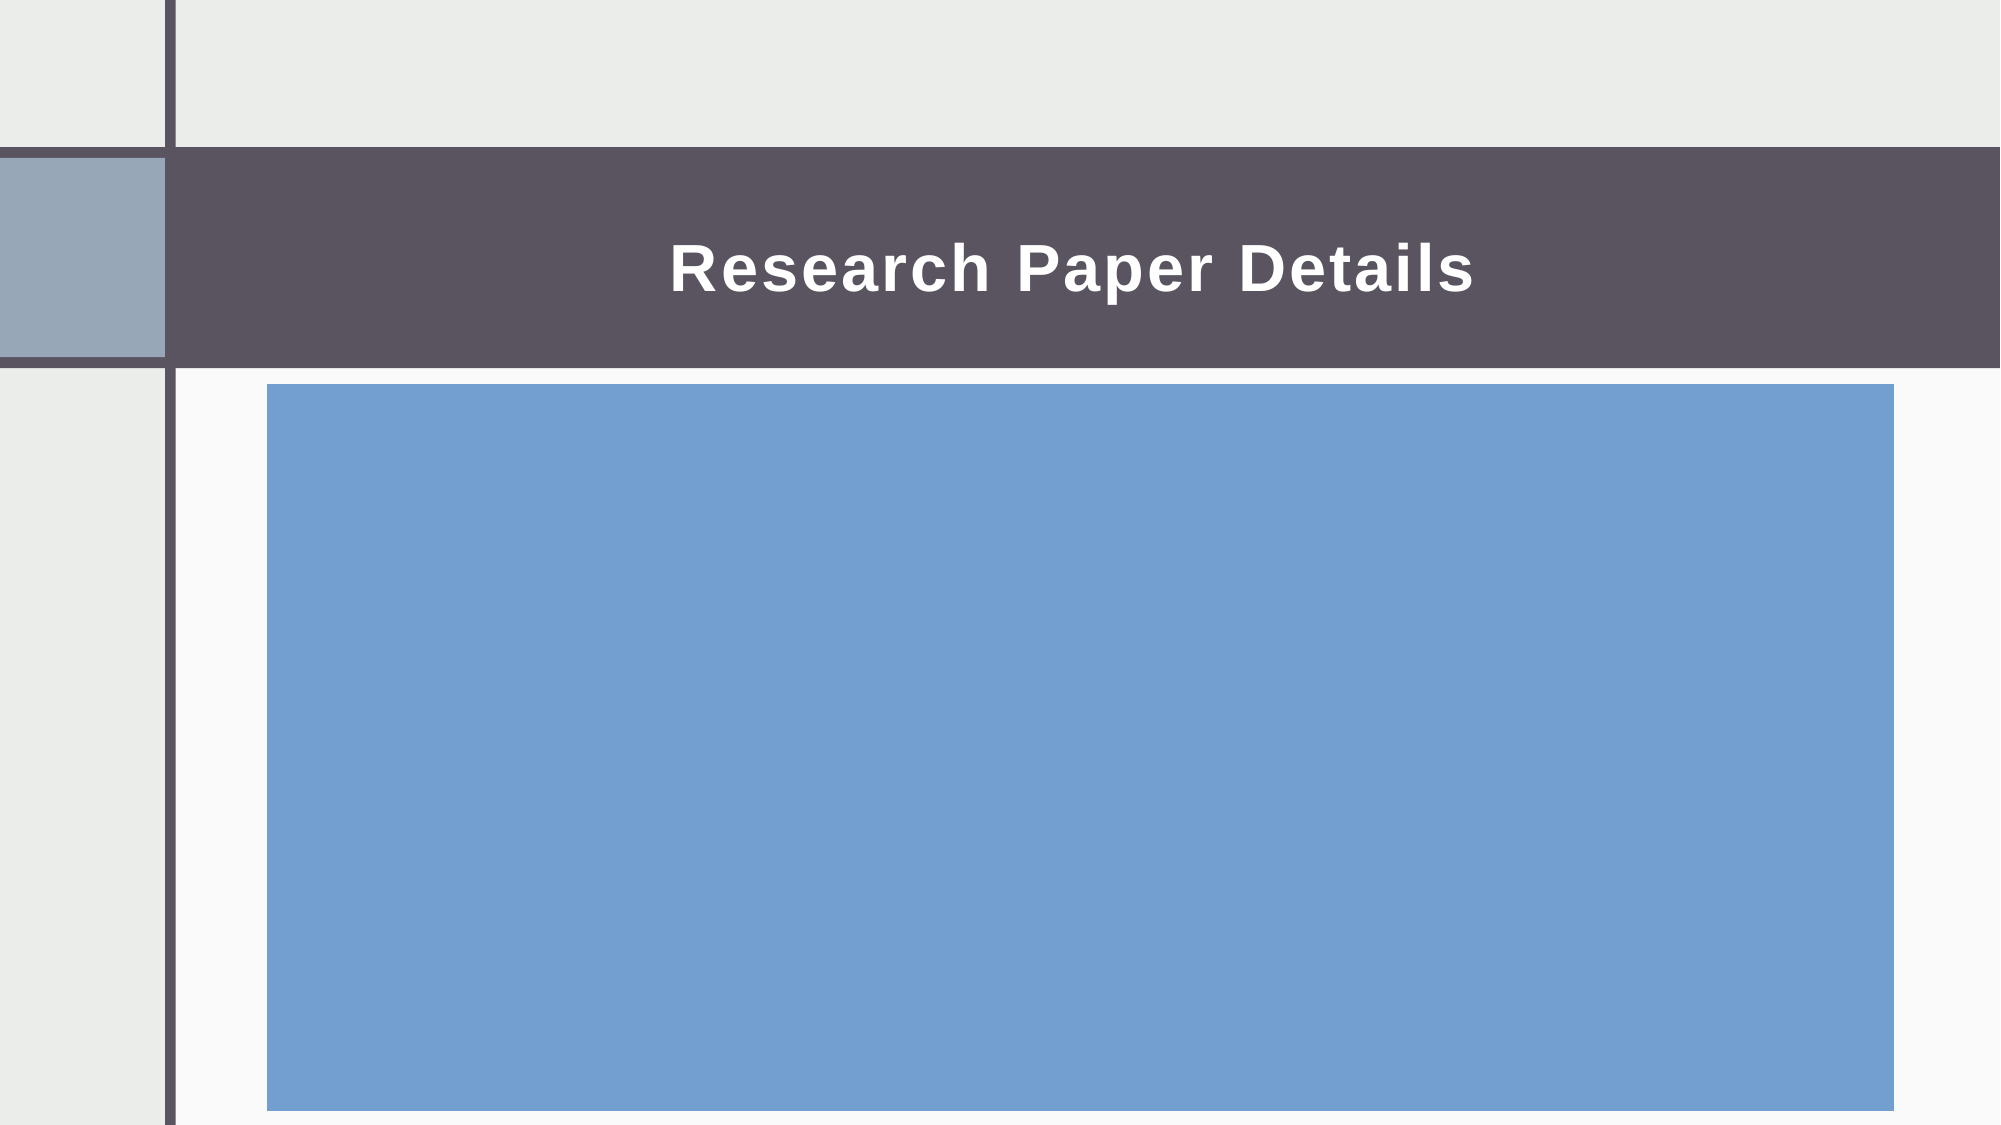

# Research Paper Details
Paper Title : Facial Frontiers: Unveiling the Potential of LBPHs and Haar Cascades in Facial Recognition for Enhanced School Security
Authors :
Students : Krish Goel, Meghna Das, Aastha Kumar, Godavari Tanmayi, T Suraj Kumar
Faculty Supervisor : Dr. Suganya R.
Faculty Co-Supervisor : Dr. Subbulakshmi T.
Journal Name : International Journal For Multidisciplinary Research (IJFMR)
Volume & Issue : Volume 6, Issue 4 (July-August 2024)
DOI : https://doi.org/10.36948/ijfmr.2024.v06i04.24527
Published on : 2024-07-12
Paper Link : https://www.ijfmr.com/research-paper.php?id=24527
Issue Page Link : https://www.ijfmr.com/publication-archive.php?volume=6&issue=4